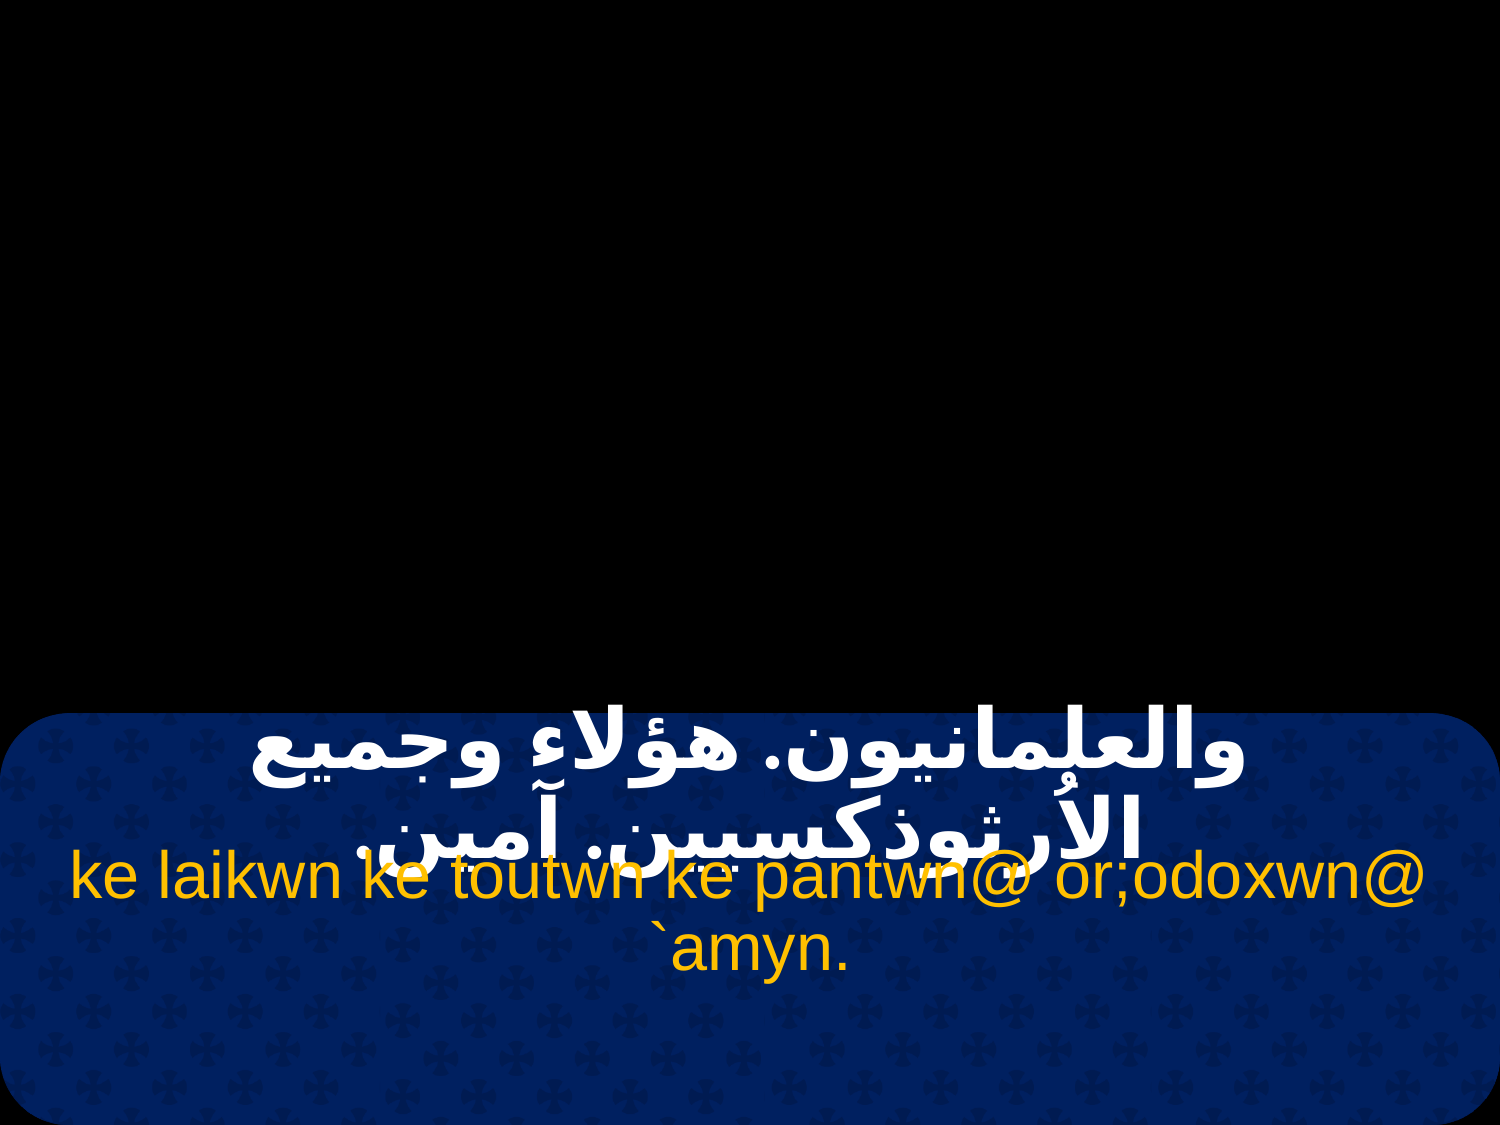

# والعلمانيون. هؤلاء وجميع الاُرثوذكسيين. آمين.
ke laikwn ke toutwn ke pantwn@ or;odoxwn@ `amyn.